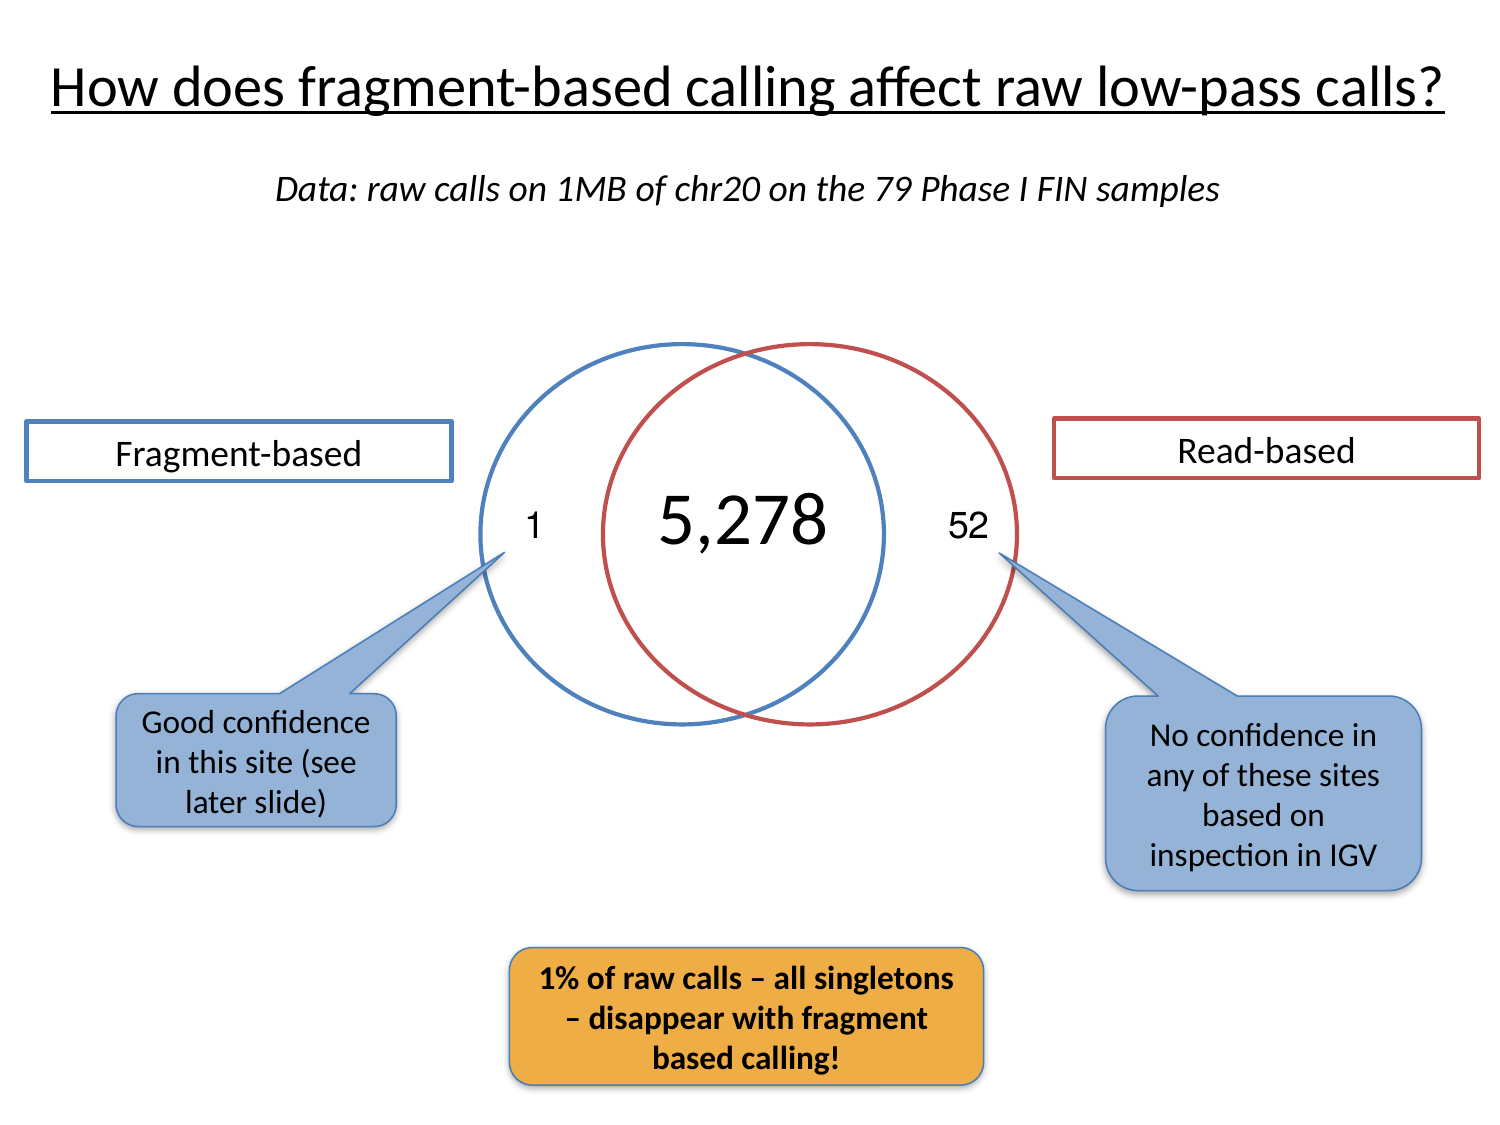

How does fragment-based calling affect raw low-pass calls?

Data: raw calls on 1MB of chr20 on the 79 Phase I FIN samples

Read-based
Fragment-based
5,278
1
52
Good confidence in this site (see later slide)
No confidence in any of these sites based on inspection in IGV
1% of raw calls – all singletons – disappear with fragment based calling!